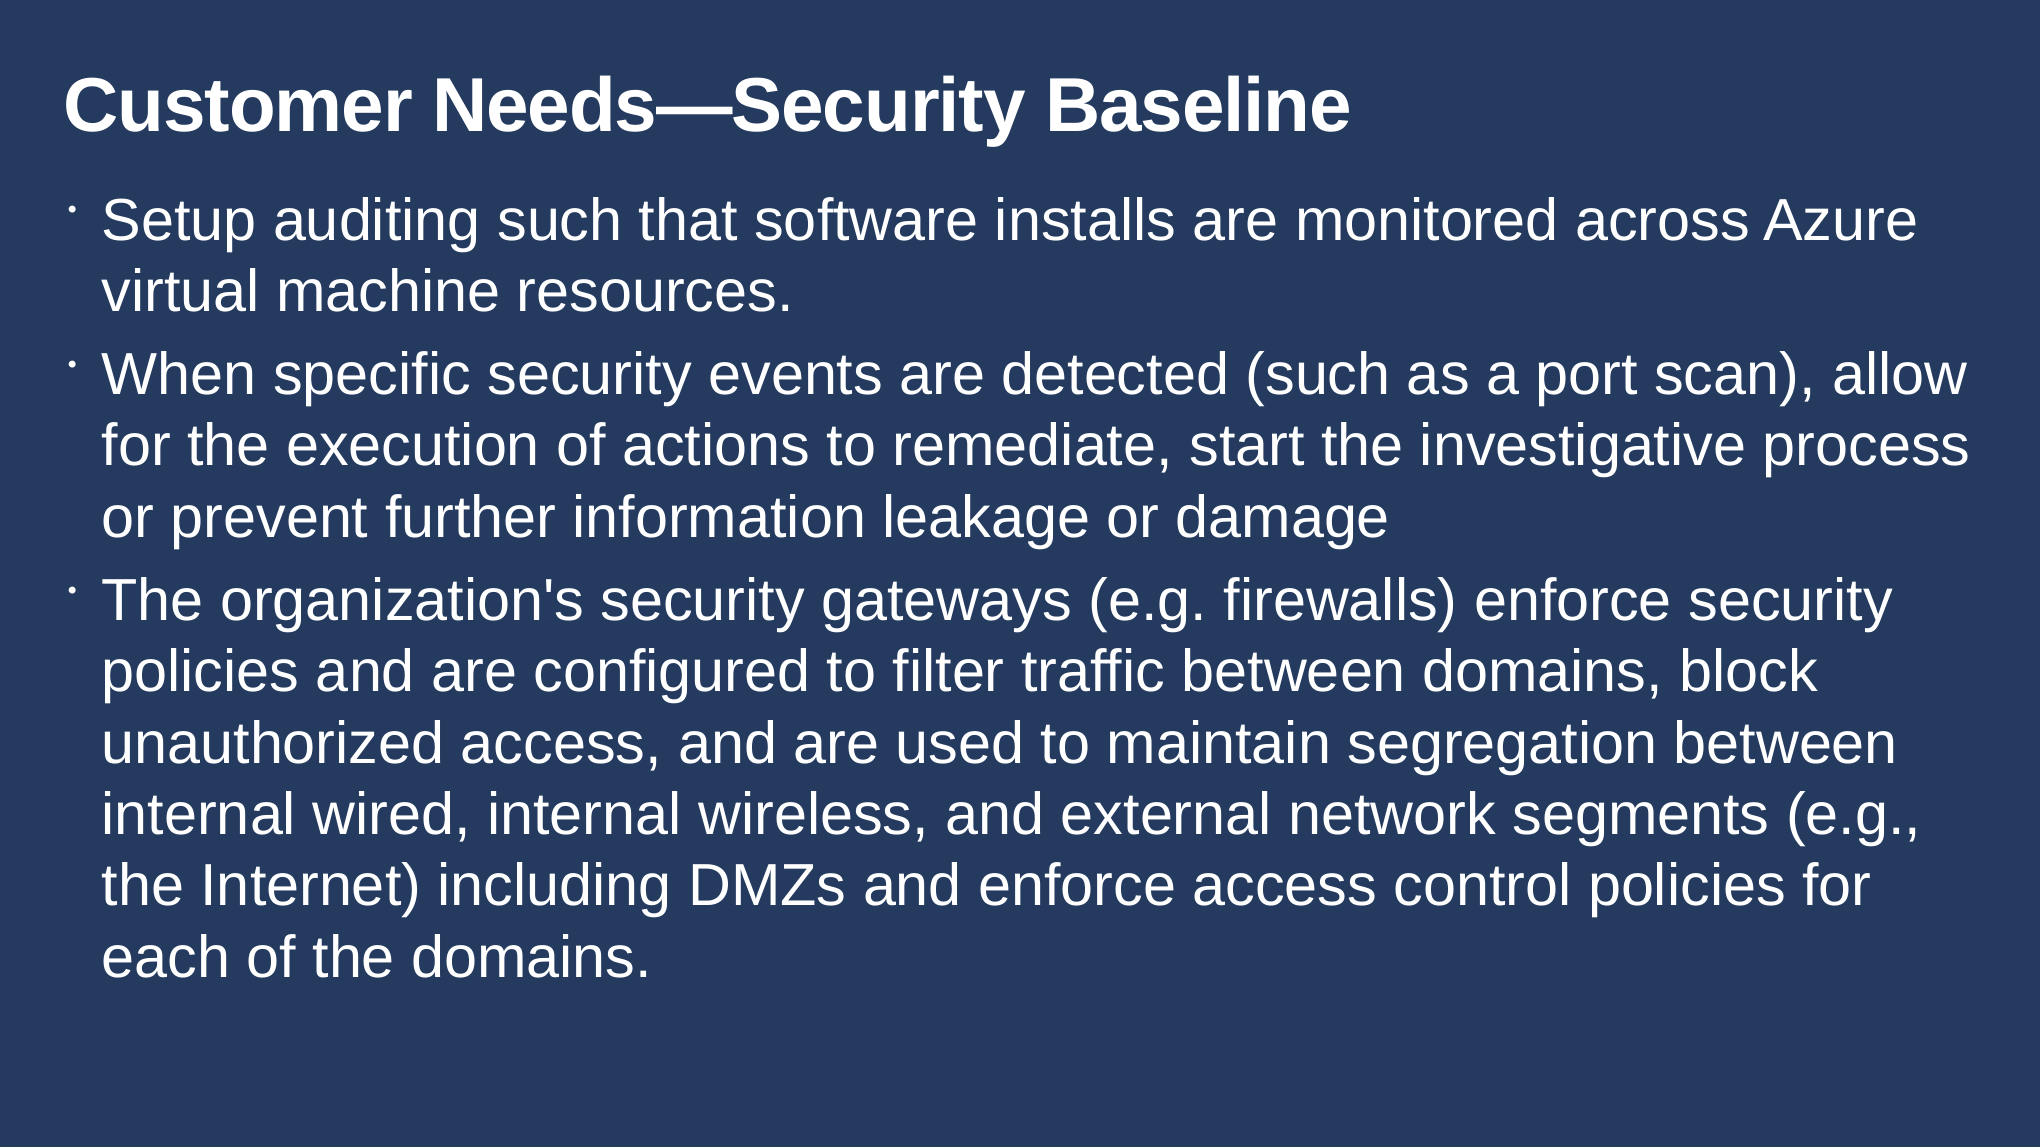

Customer Needs—Security Baseline
Setup auditing such that software installs are monitored across Azure virtual machine resources.
When specific security events are detected (such as a port scan), allow for the execution of actions to remediate, start the investigative process or prevent further information leakage or damage
The organization's security gateways (e.g. firewalls) enforce security policies and are configured to filter traffic between domains, block unauthorized access, and are used to maintain segregation between internal wired, internal wireless, and external network segments (e.g., the Internet) including DMZs and enforce access control policies for each of the domains.